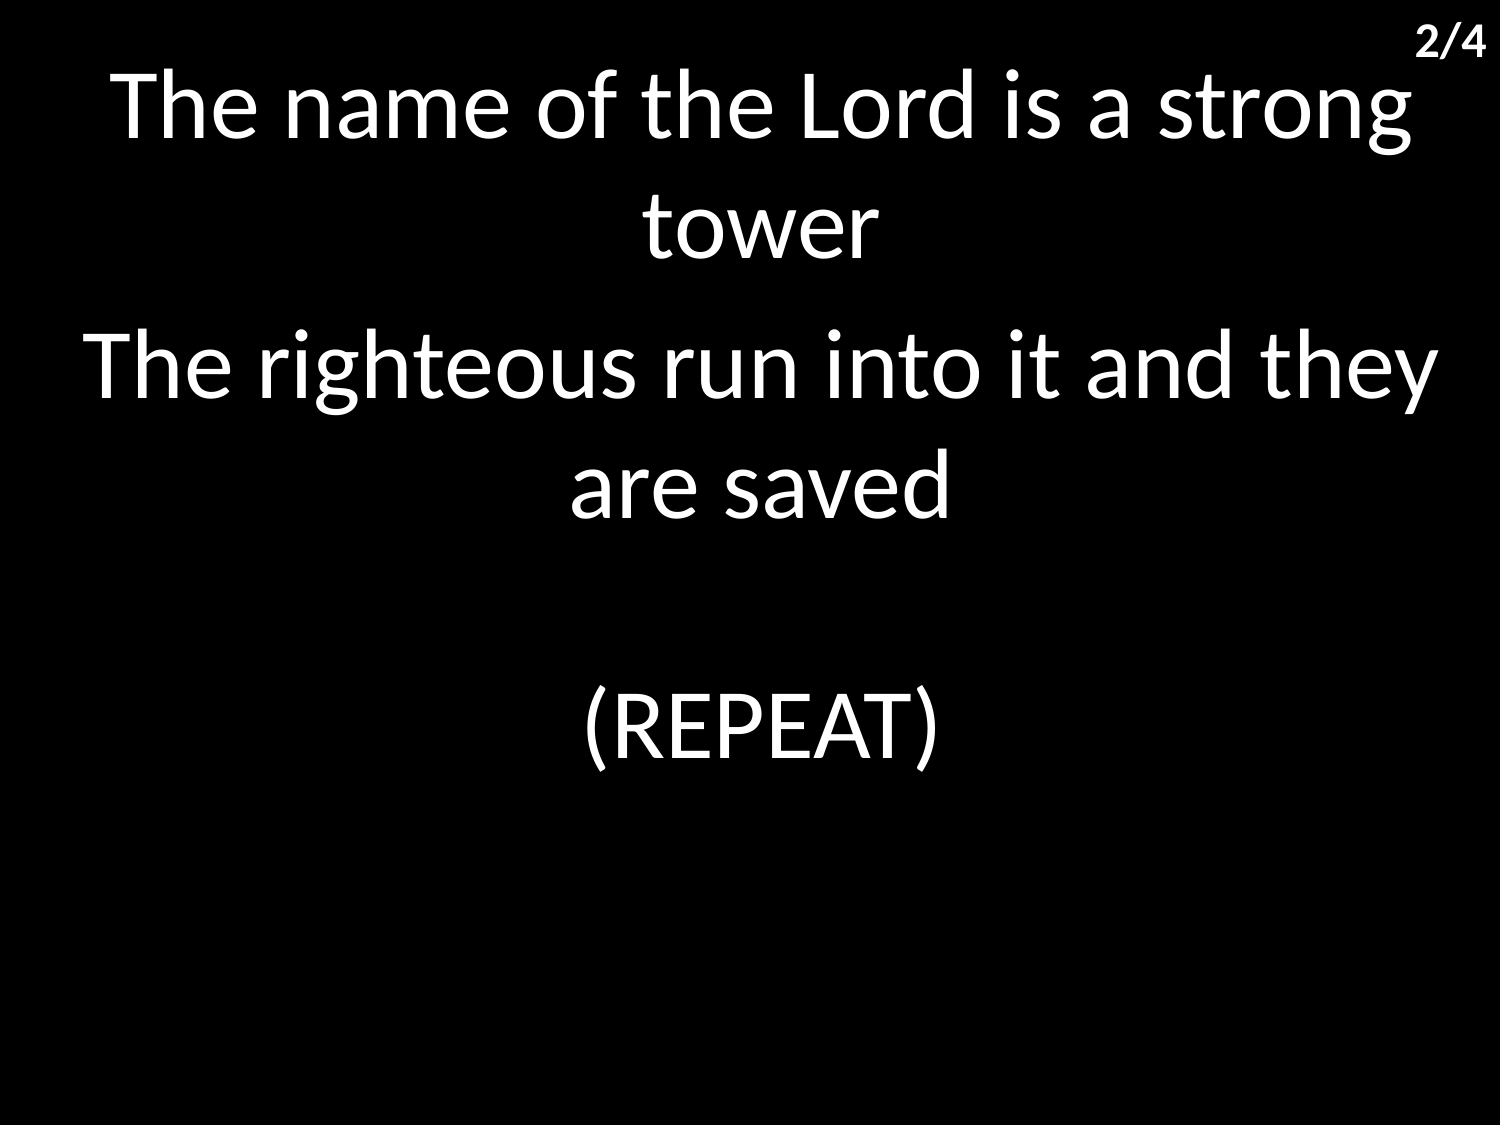

2/4
The name of the Lord is a strong tower
The righteous run into it and they are saved
(REPEAT)